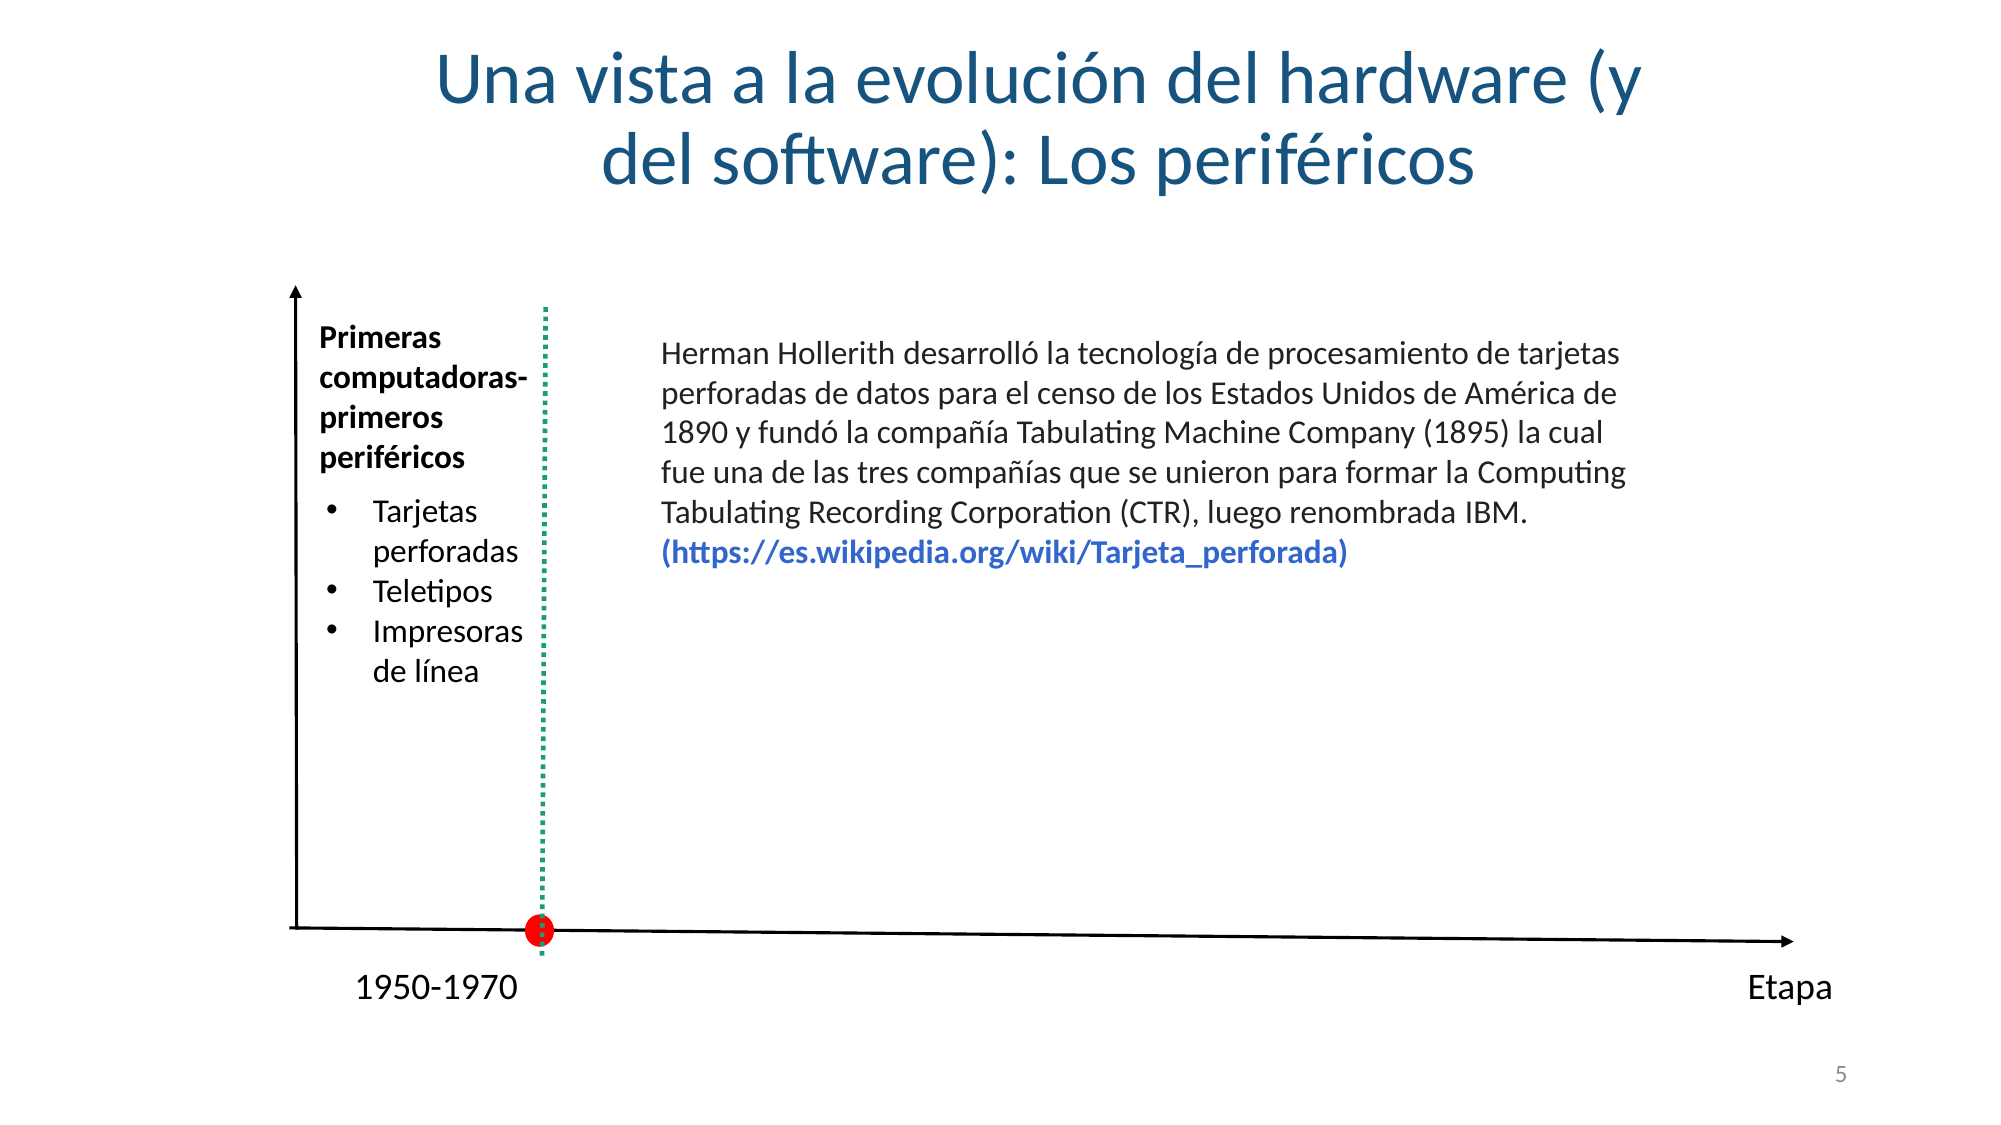

Una vista a la evolución del hardware (y del software): Los periféricos
Primeras computadoras-primeros periféricos
Herman Hollerith desarrolló la tecnología de procesamiento de tarjetas perforadas de datos para el censo de los Estados Unidos de América de 1890 y fundó la compañía Tabulating Machine Company (1895) la cual fue una de las tres compañías que se unieron para formar la Computing Tabulating Recording Corporation (CTR), luego renombrada IBM. (https://es.wikipedia.org/wiki/Tarjeta_perforada)
Tarjetas perforadas
Teletipos
Impresoras de línea

1950-1970
Etapa
5